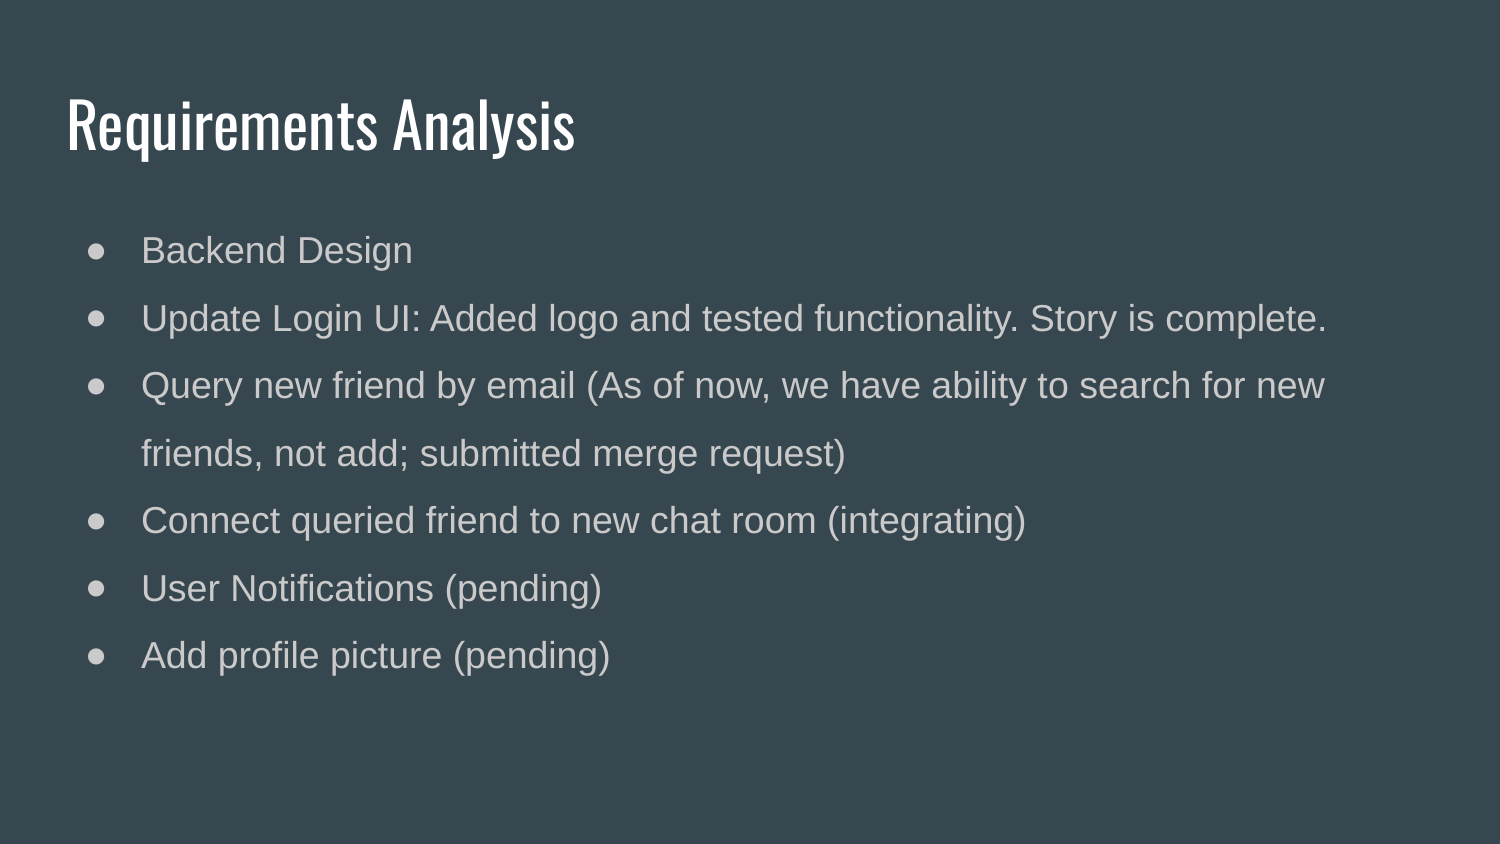

# Requirements Analysis
Backend Design
Update Login UI: Added logo and tested functionality. Story is complete.
Query new friend by email (As of now, we have ability to search for new friends, not add; submitted merge request)
Connect queried friend to new chat room (integrating)
User Notifications (pending)
Add profile picture (pending)